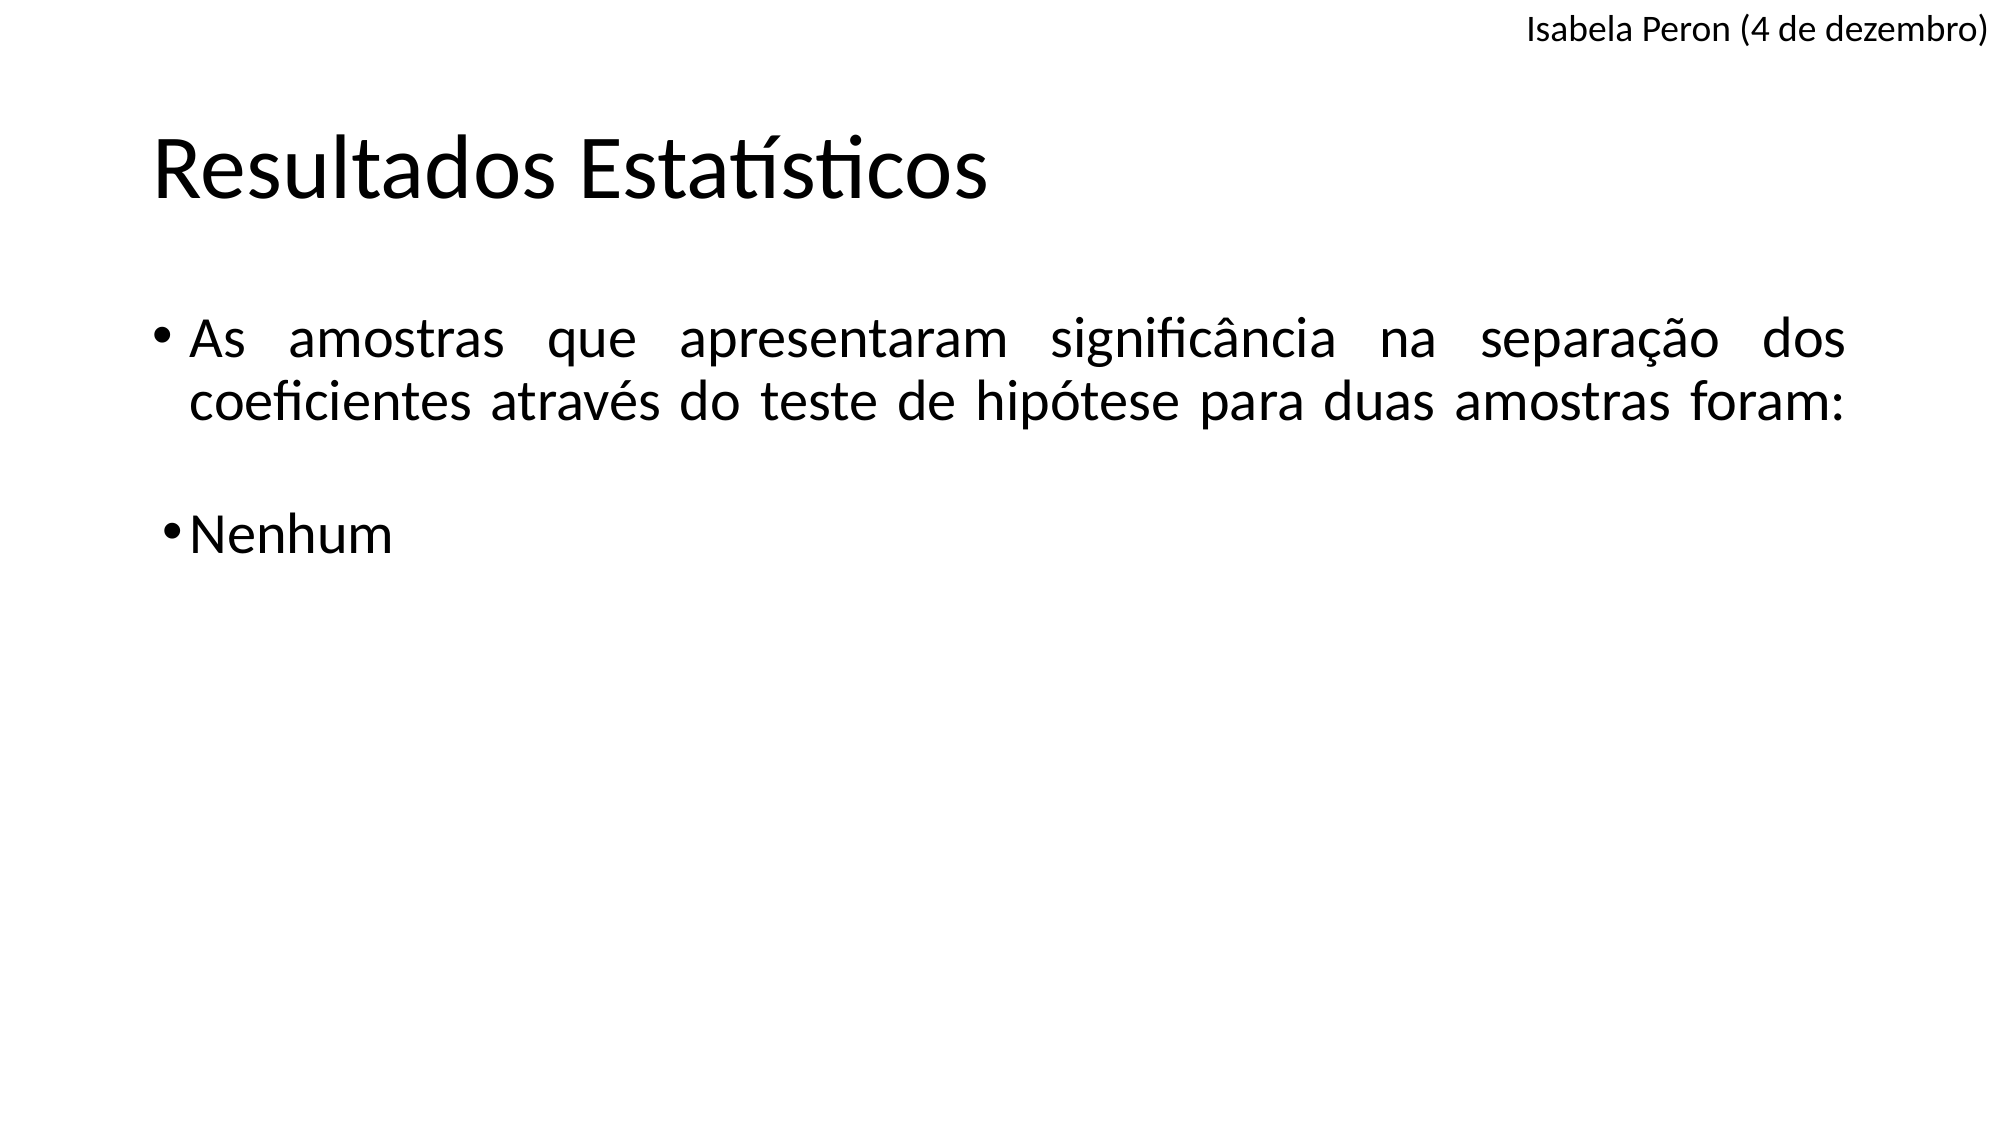

Isabela Peron (4 de dezembro)

# Resultados Estatísticos
As amostras que apresentaram significância na separação dos coeficientes através do teste de hipótese para duas amostras foram:
Nenhum